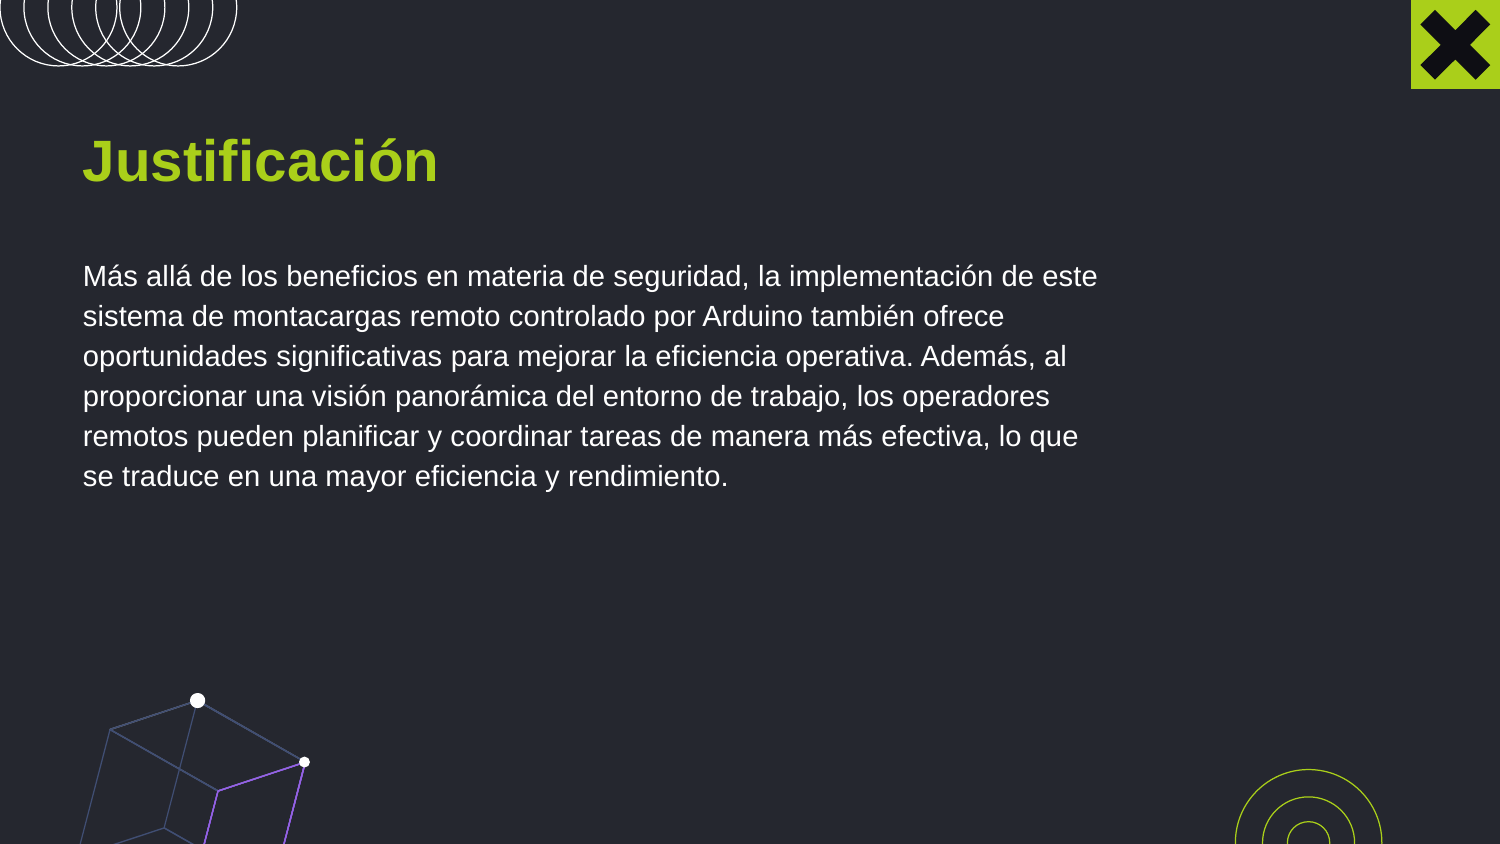

# Justificación
Más allá de los beneficios en materia de seguridad, la implementación de este sistema de montacargas remoto controlado por Arduino también ofrece oportunidades significativas para mejorar la eficiencia operativa. Además, al proporcionar una visión panorámica del entorno de trabajo, los operadores remotos pueden planificar y coordinar tareas de manera más efectiva, lo que se traduce en una mayor eficiencia y rendimiento.